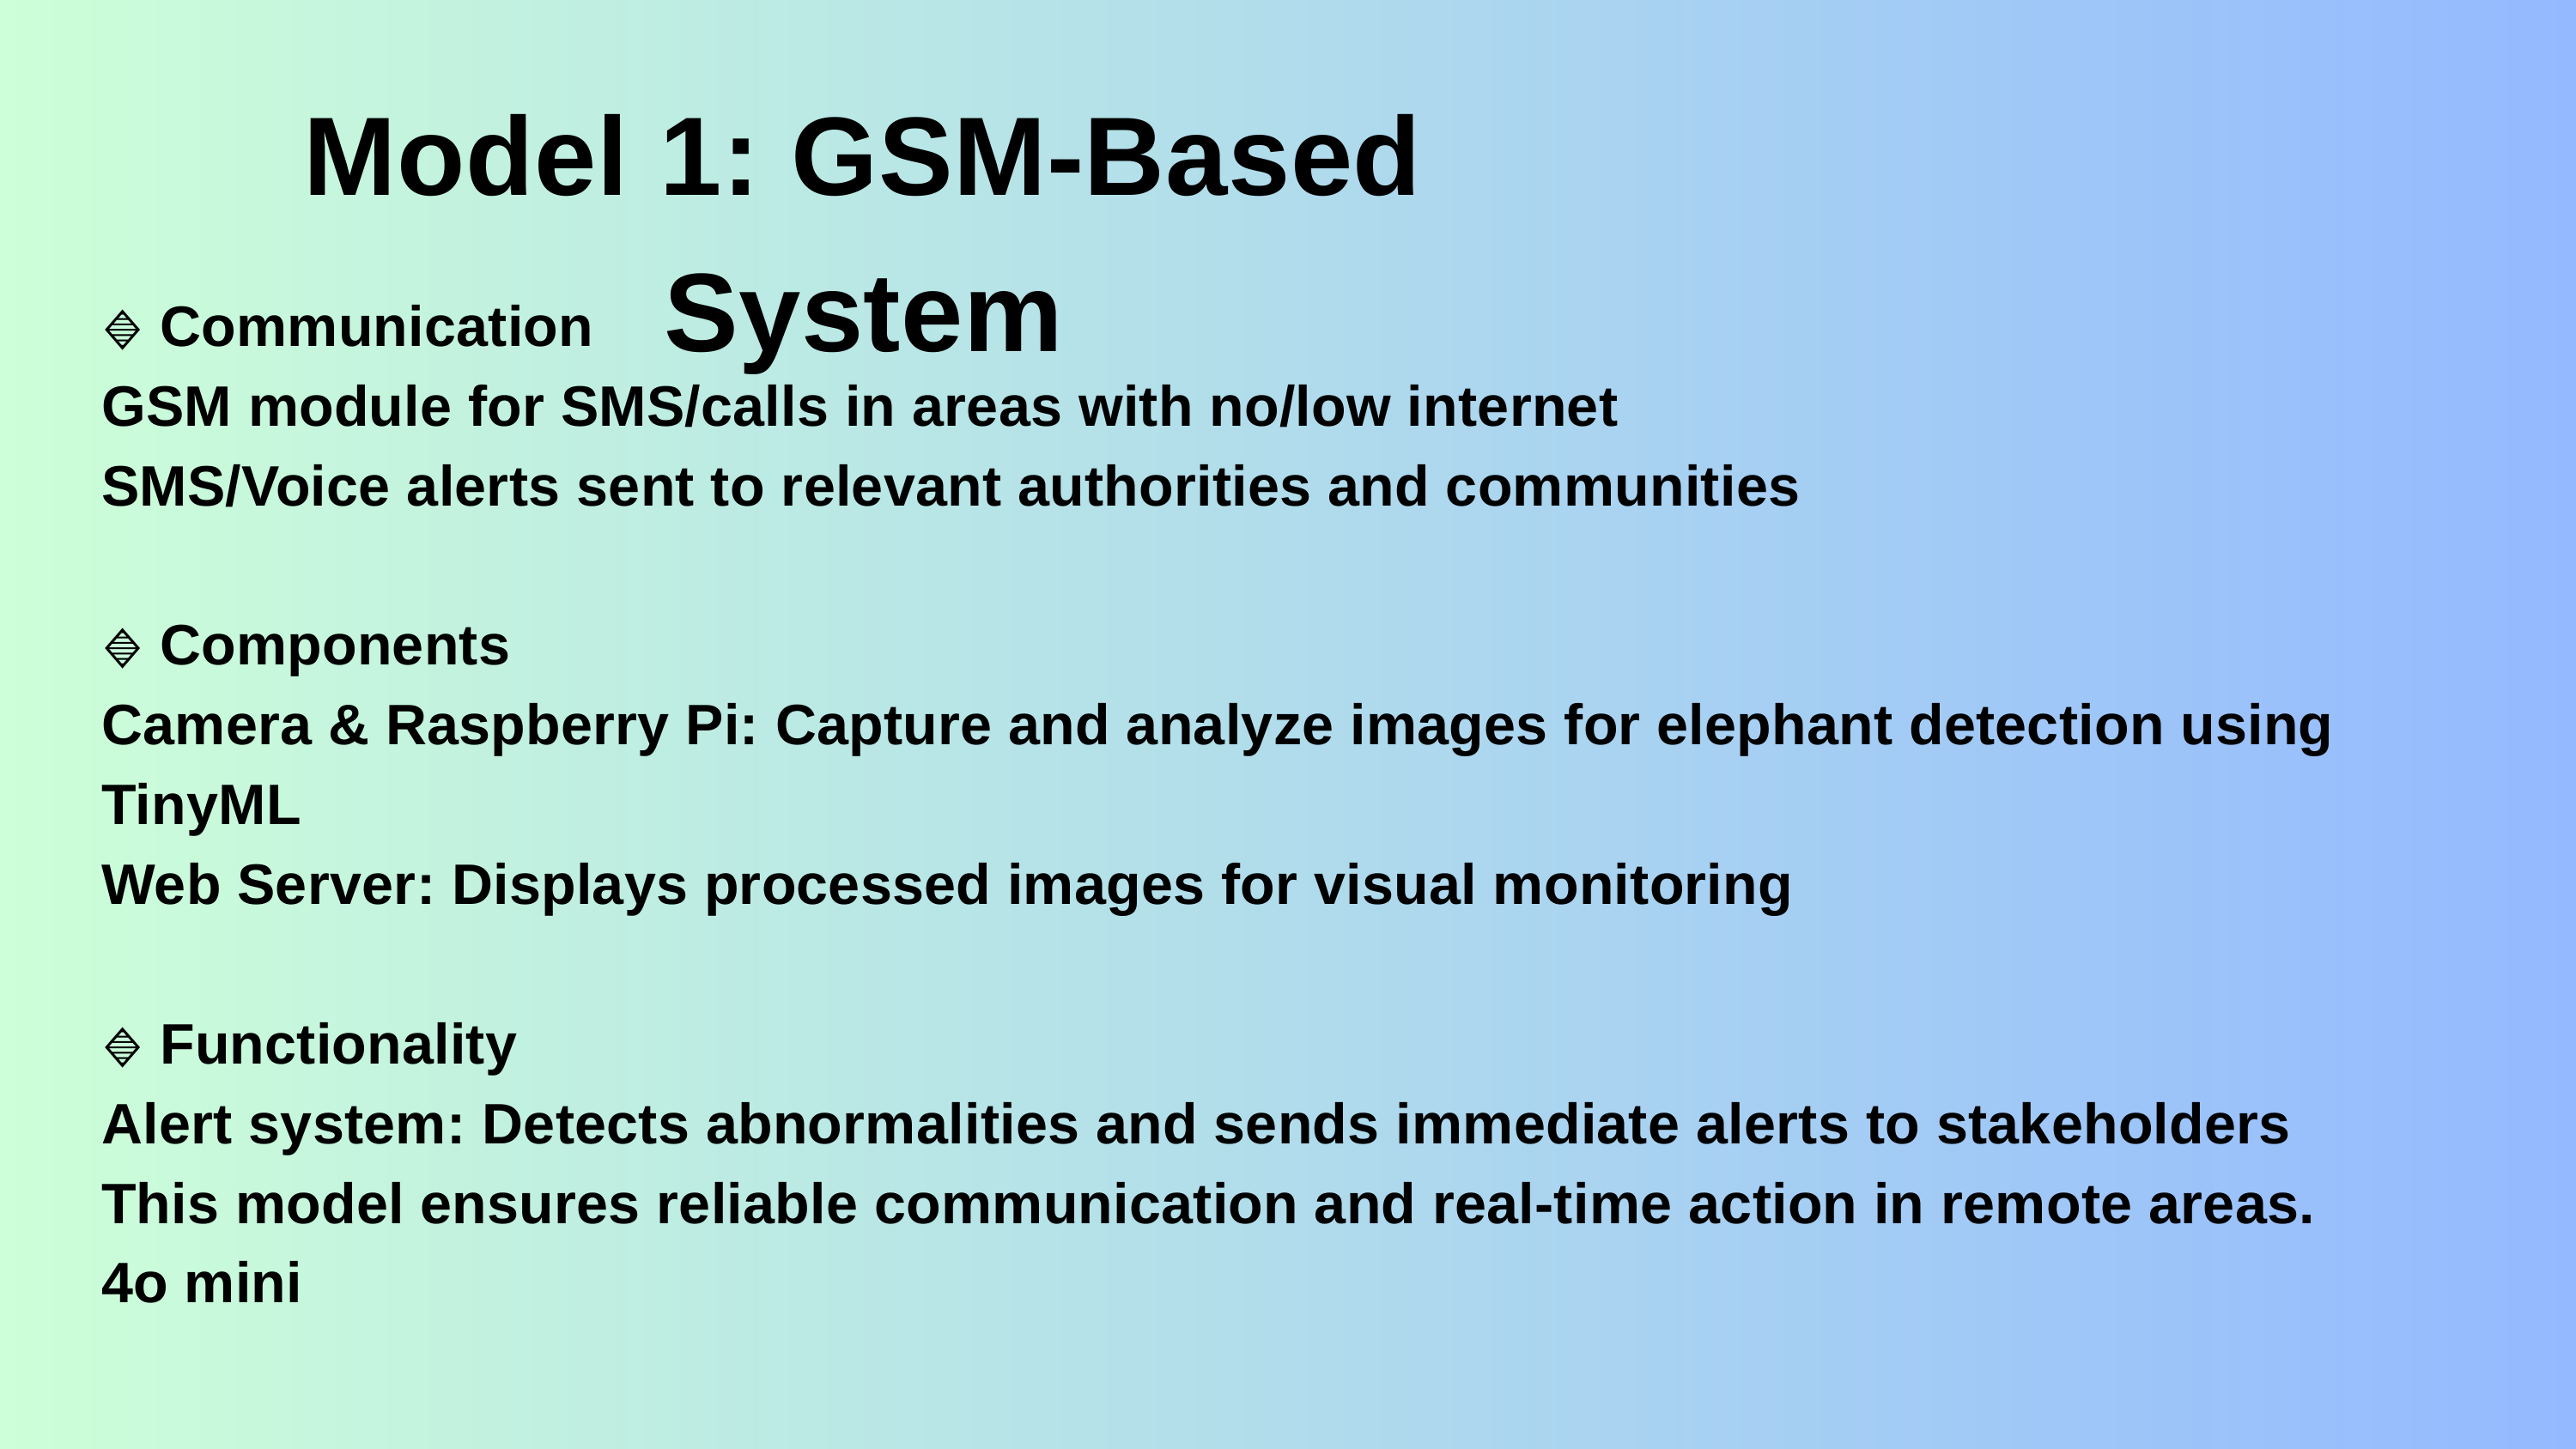

Model 1: GSM-Based System
🔹 Communication
GSM module for SMS/calls in areas with no/low internet
SMS/Voice alerts sent to relevant authorities and communities

🔹 Components
Camera & Raspberry Pi: Capture and analyze images for elephant detection using TinyML
Web Server: Displays processed images for visual monitoring

🔹 Functionality
Alert system: Detects abnormalities and sends immediate alerts to stakeholders
This model ensures reliable communication and real-time action in remote areas.
4o mini